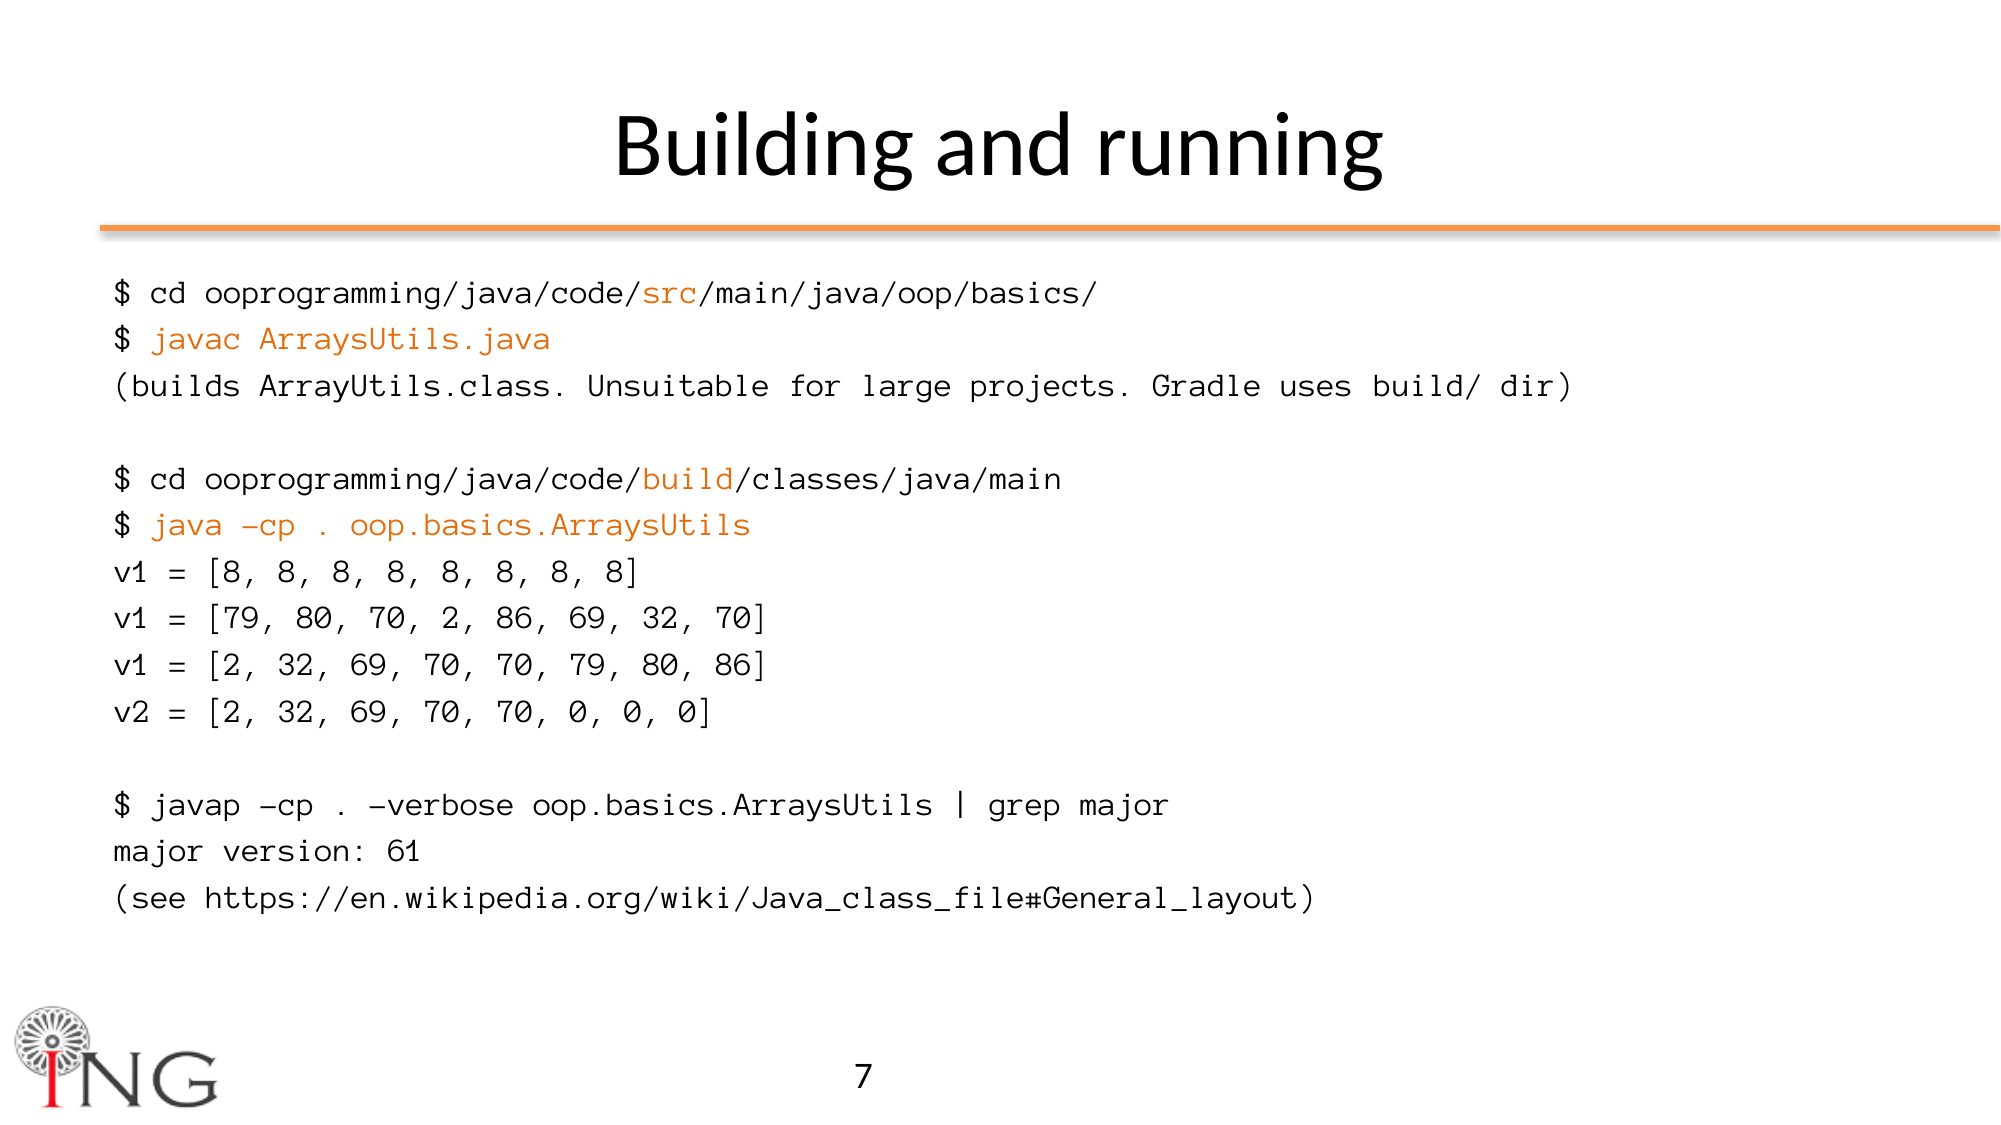

# Building and running
$ cd ooprogramming/java/code/src/main/java/oop/basics/
$ javac ArraysUtils.java
(builds ArrayUtils.class. Unsuitable for large projects. Gradle uses build/ dir)

$ cd ooprogramming/java/code/build/classes/java/main
$ java -cp . oop.basics.ArraysUtils
v1 = [8, 8, 8, 8, 8, 8, 8, 8]
v1 = [79, 80, 70, 2, 86, 69, 32, 70]
v1 = [2, 32, 69, 70, 70, 79, 80, 86]
v2 = [2, 32, 69, 70, 70, 0, 0, 0]

$ javap -cp . -verbose oop.basics.ArraysUtils | grep major
major version: 61
(see https://en.wikipedia.org/wiki/Java_class_file#General_layout)

7